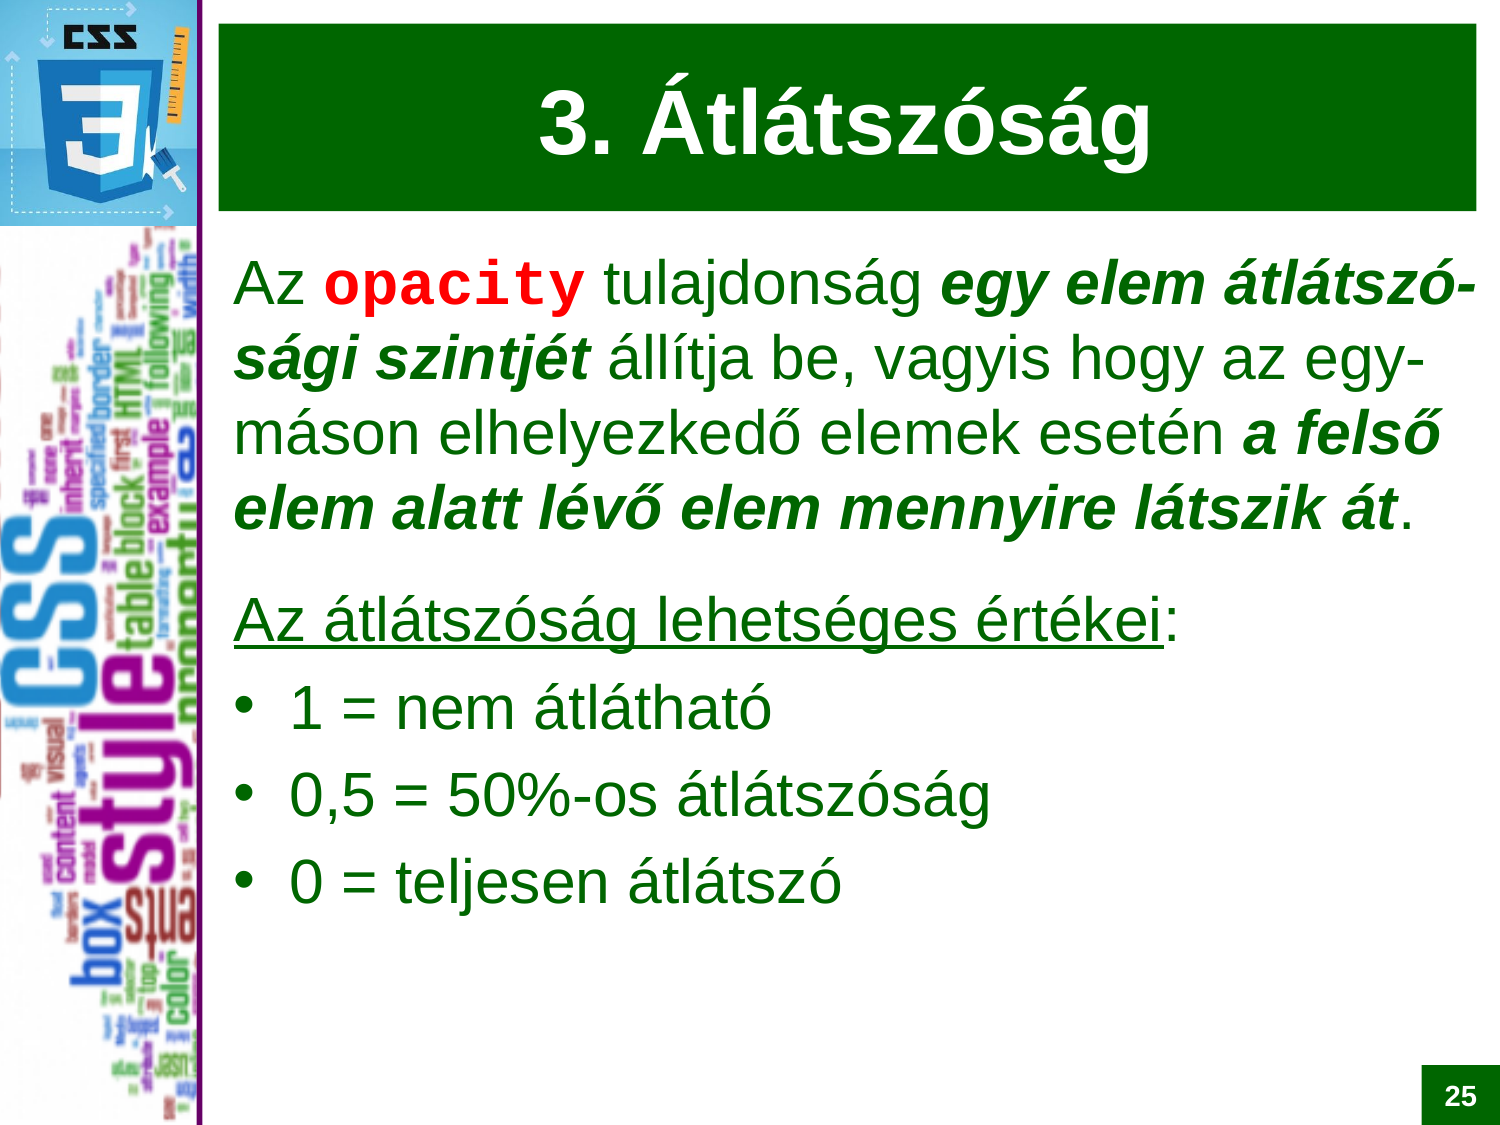

# 3. Átlátszóság
Az opacity tulajdonság egy elem átlátszó-sági szintjét állítja be, vagyis hogy az egy-máson elhelyezkedő elemek esetén a felső elem alatt lévő elem mennyire látszik át.
Az átlátszóság lehetséges értékei:
1 = nem átlátható
0,5 = 50%-os átlátszóság
0 = teljesen átlátszó
25